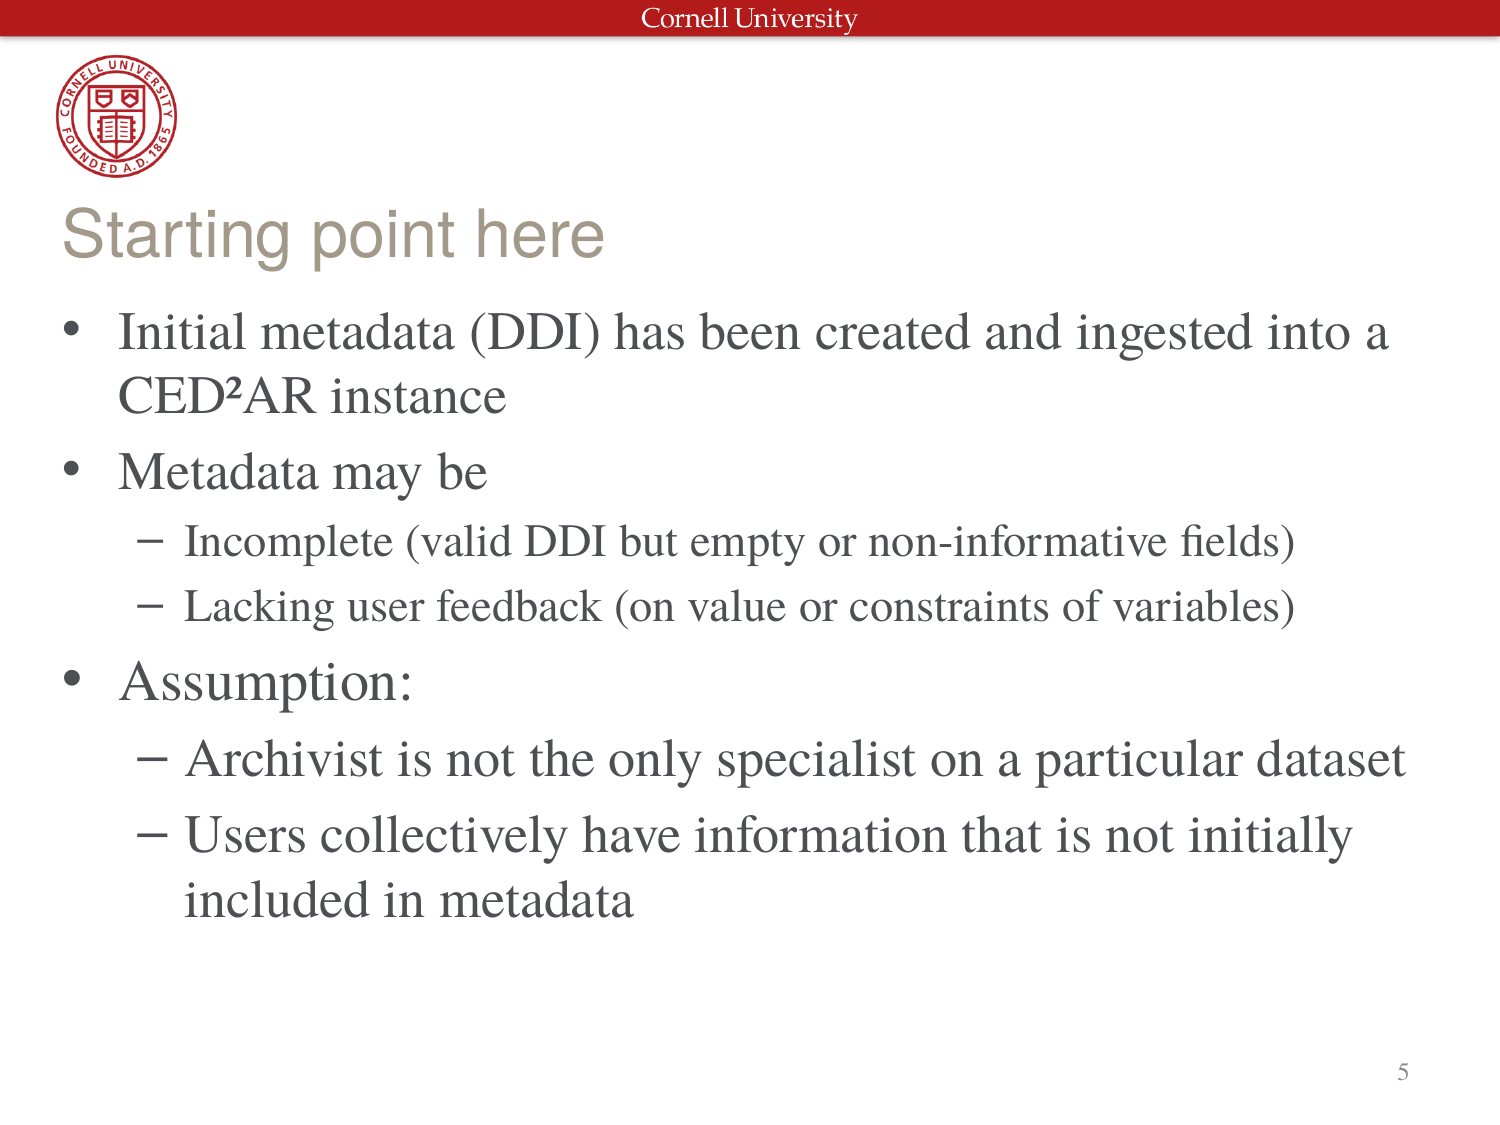

# Starting point here
Initial metadata (DDI) has been created and ingested into a CED²AR instance
Metadata may be
Incomplete (valid DDI but empty or non-informative fields)
Lacking user feedback (on value or constraints of variables)
Assumption:
Archivist is not the only specialist on a particular dataset
Users collectively have information that is not initially included in metadata

5